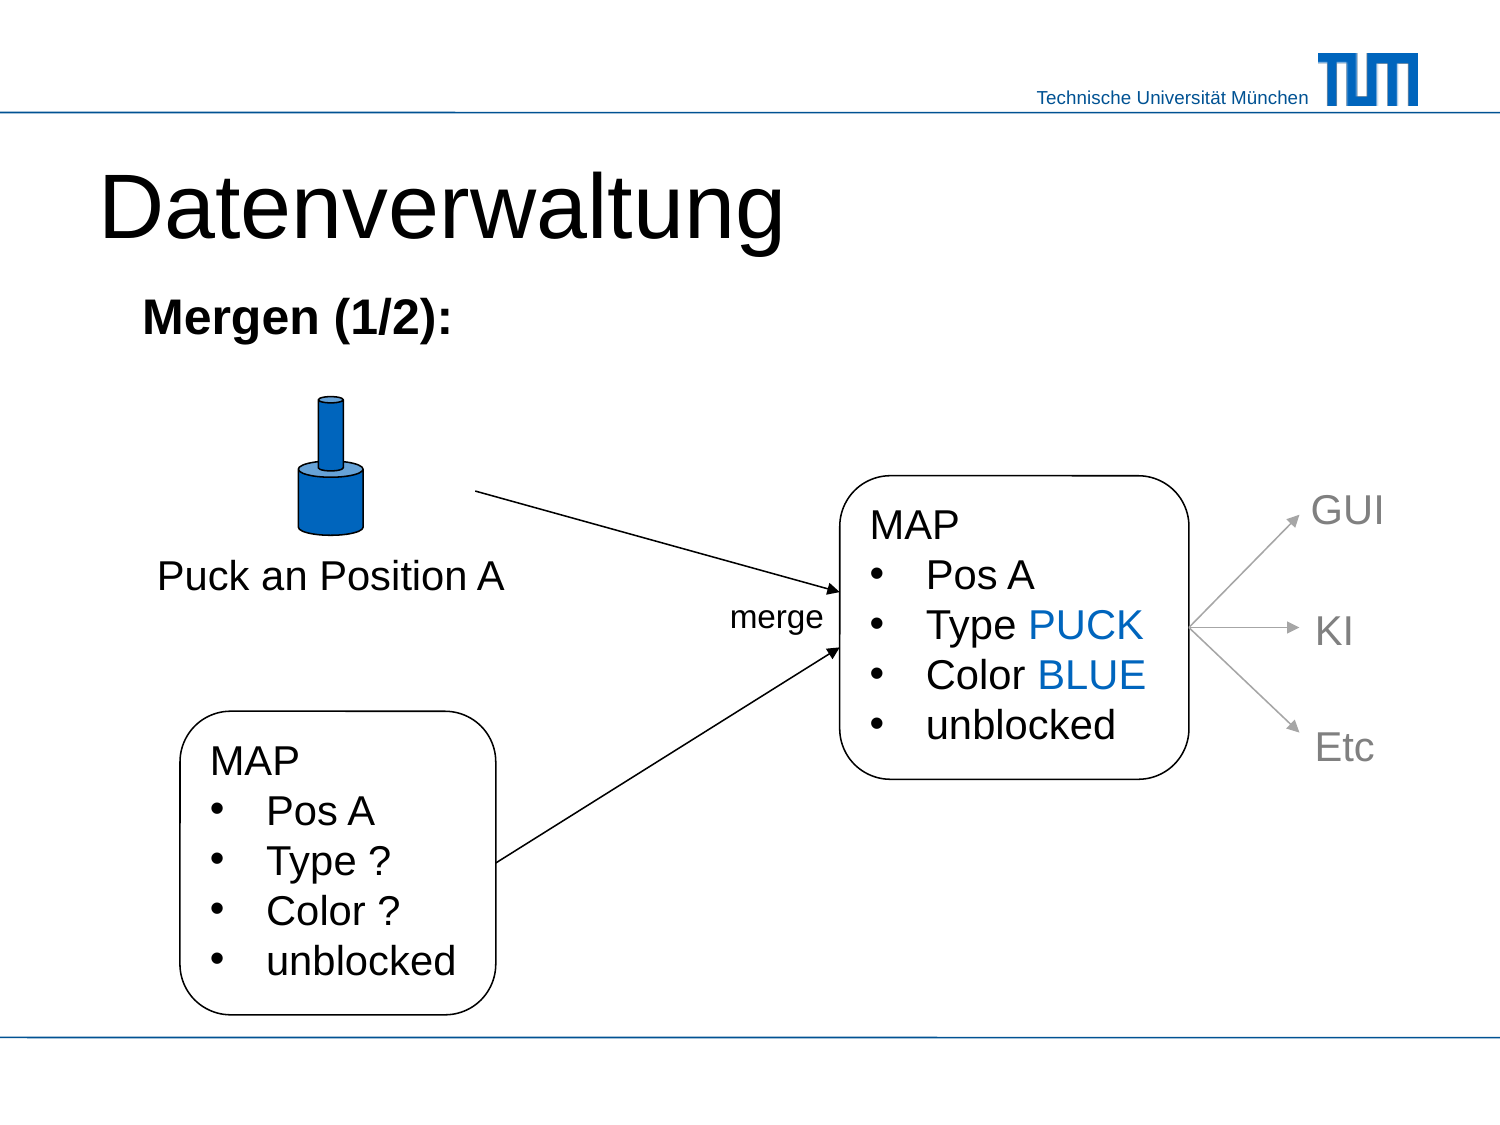

# Datenverwaltung
Mergen (1/2):

MAP
Pos A
Type PUCK
Color BLUE
unblocked
GUI
Puck an Position A
merge
KI
MAP
Pos A
Type ?
Color ?
unblocked
Etc